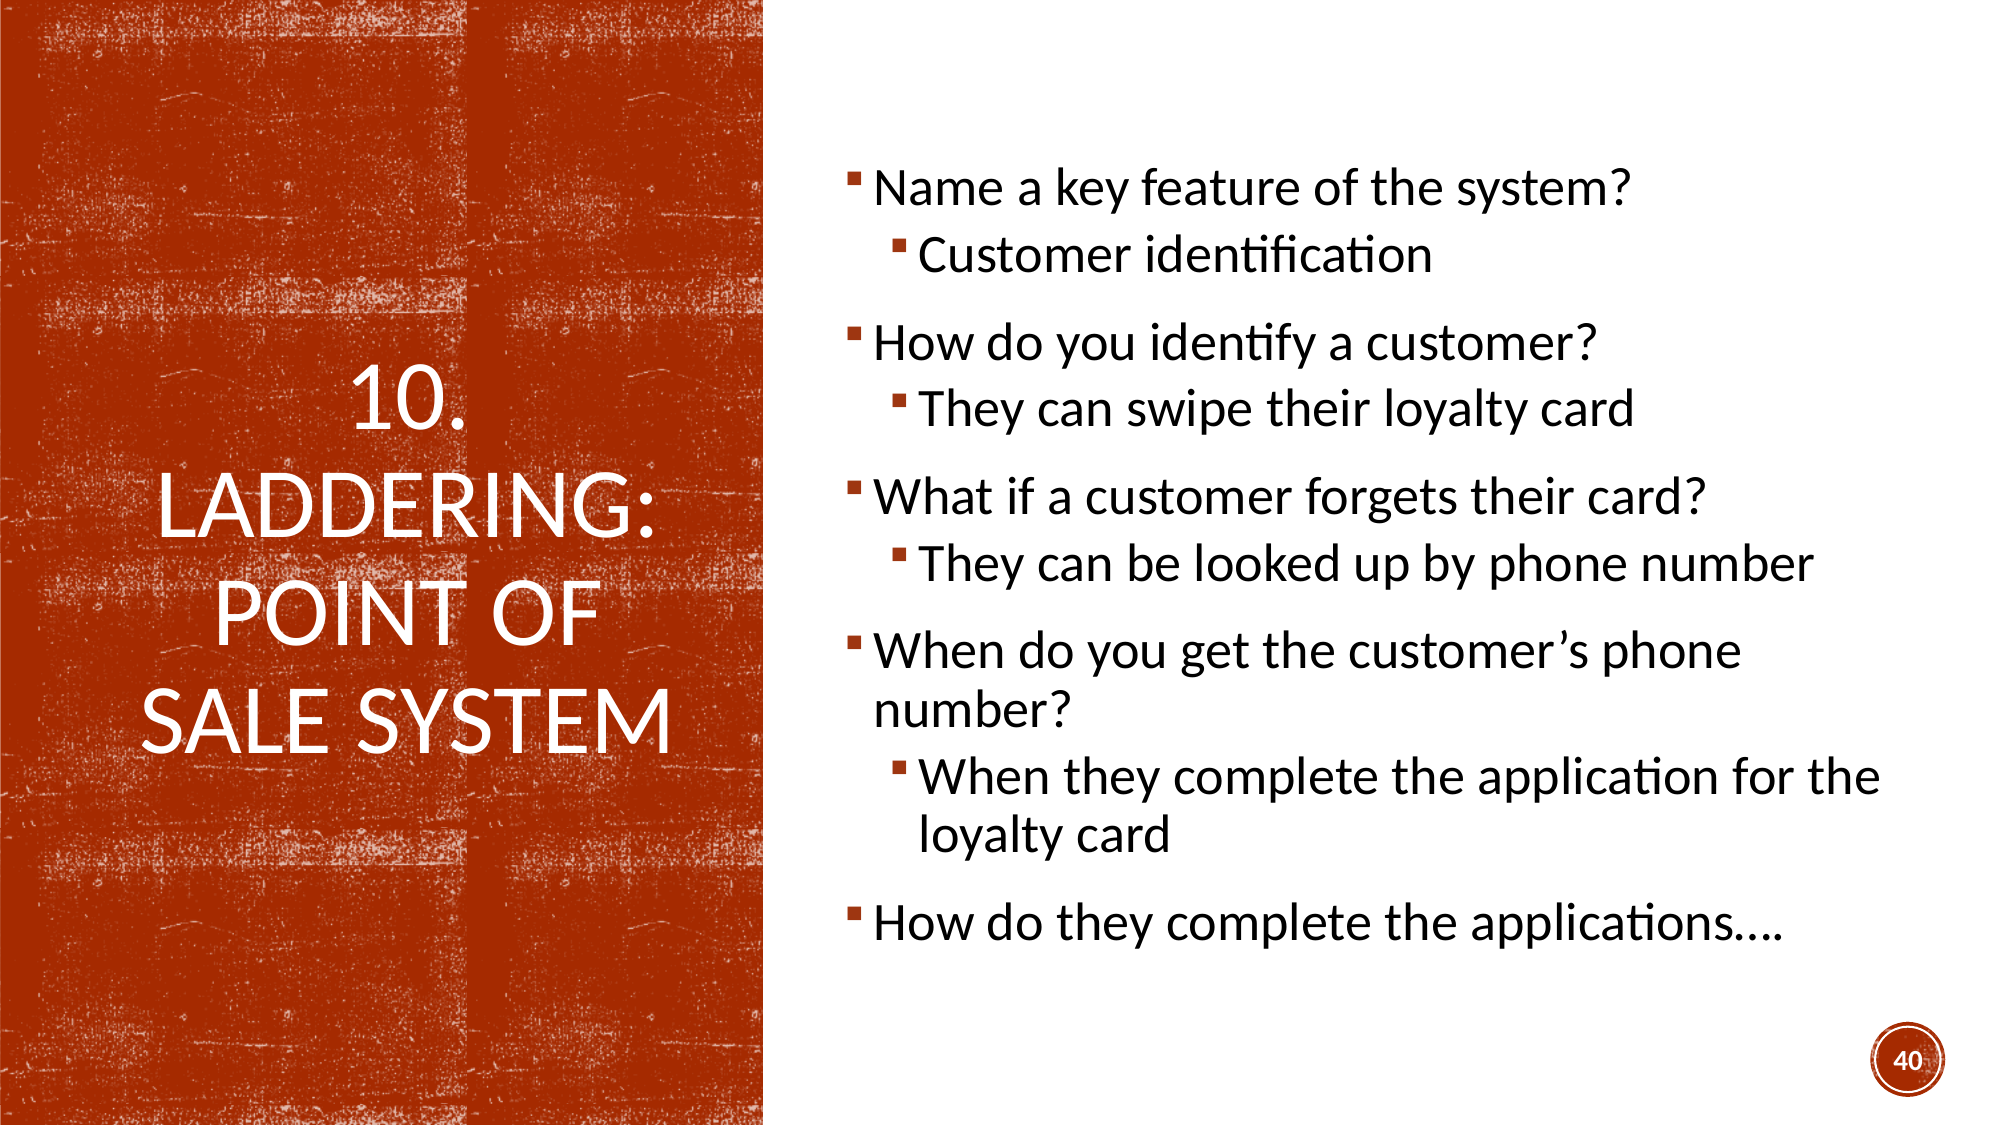

Name a key feature of the system?
Customer identification
How do you identify a customer?
They can swipe their loyalty card
What if a customer forgets their card?
They can be looked up by phone number
When do you get the customer’s phone number?
When they complete the application for the loyalty card
How do they complete the applications….
# 10. Laddering: Point of sale system

40